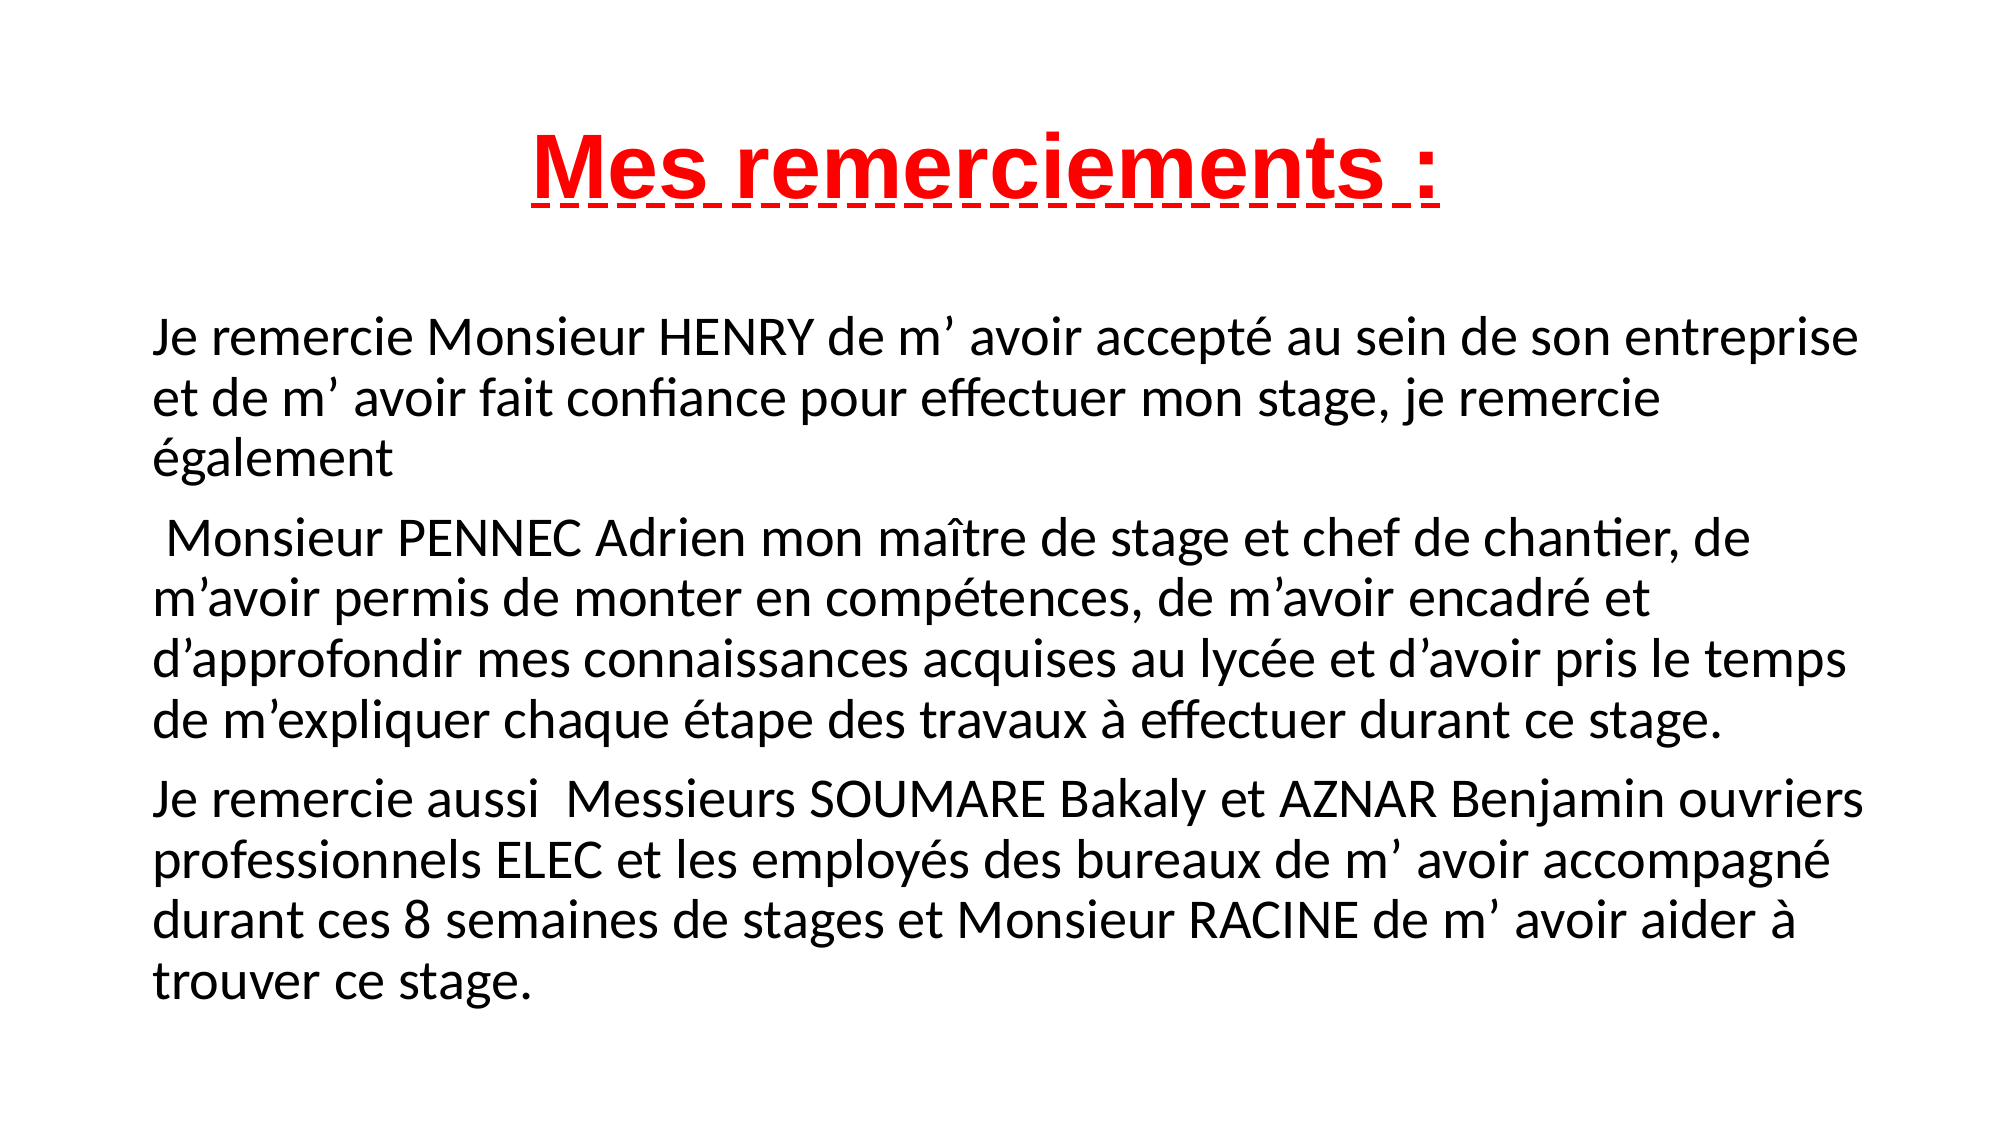

# Mes remerciements :
Je remercie Monsieur HENRY de m’ avoir accepté au sein de son entreprise et de m’ avoir fait confiance pour effectuer mon stage, je remercie également
 Monsieur PENNEC Adrien mon maître de stage et chef de chantier, de m’avoir permis de monter en compétences, de m’avoir encadré et d’approfondir mes connaissances acquises au lycée et d’avoir pris le temps de m’expliquer chaque étape des travaux à effectuer durant ce stage.
Je remercie aussi  Messieurs SOUMARE Bakaly et AZNAR Benjamin ouvriers professionnels ELEC et les employés des bureaux de m’ avoir accompagné durant ces 8 semaines de stages et Monsieur RACINE de m’ avoir aider à trouver ce stage.